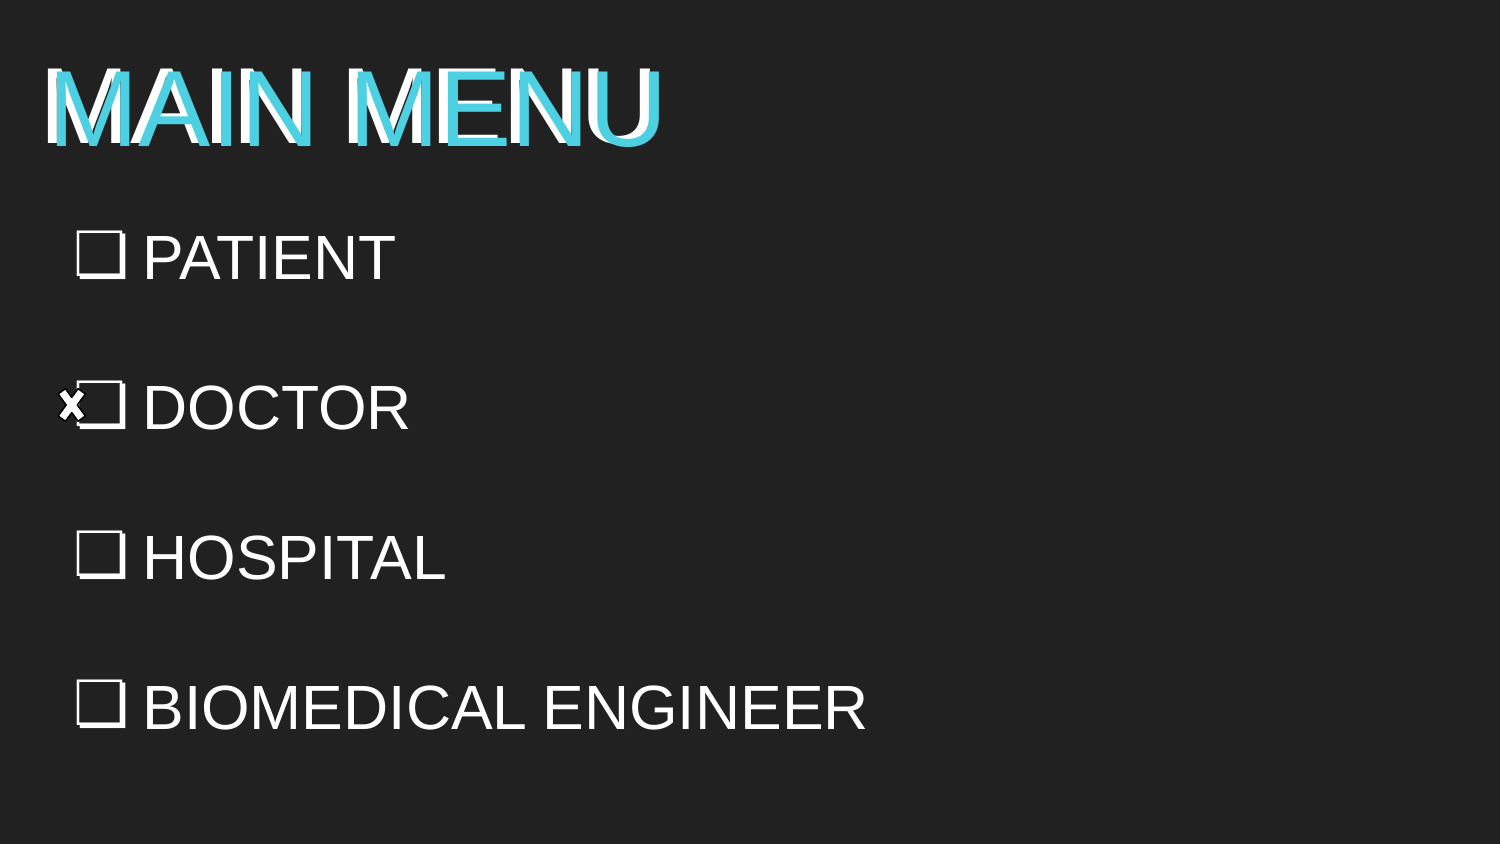

# MAIN MENU
MAIN MENU
PATIENT

DOCTOR

HOSPITAL

BIOMEDICAL ENGINEER